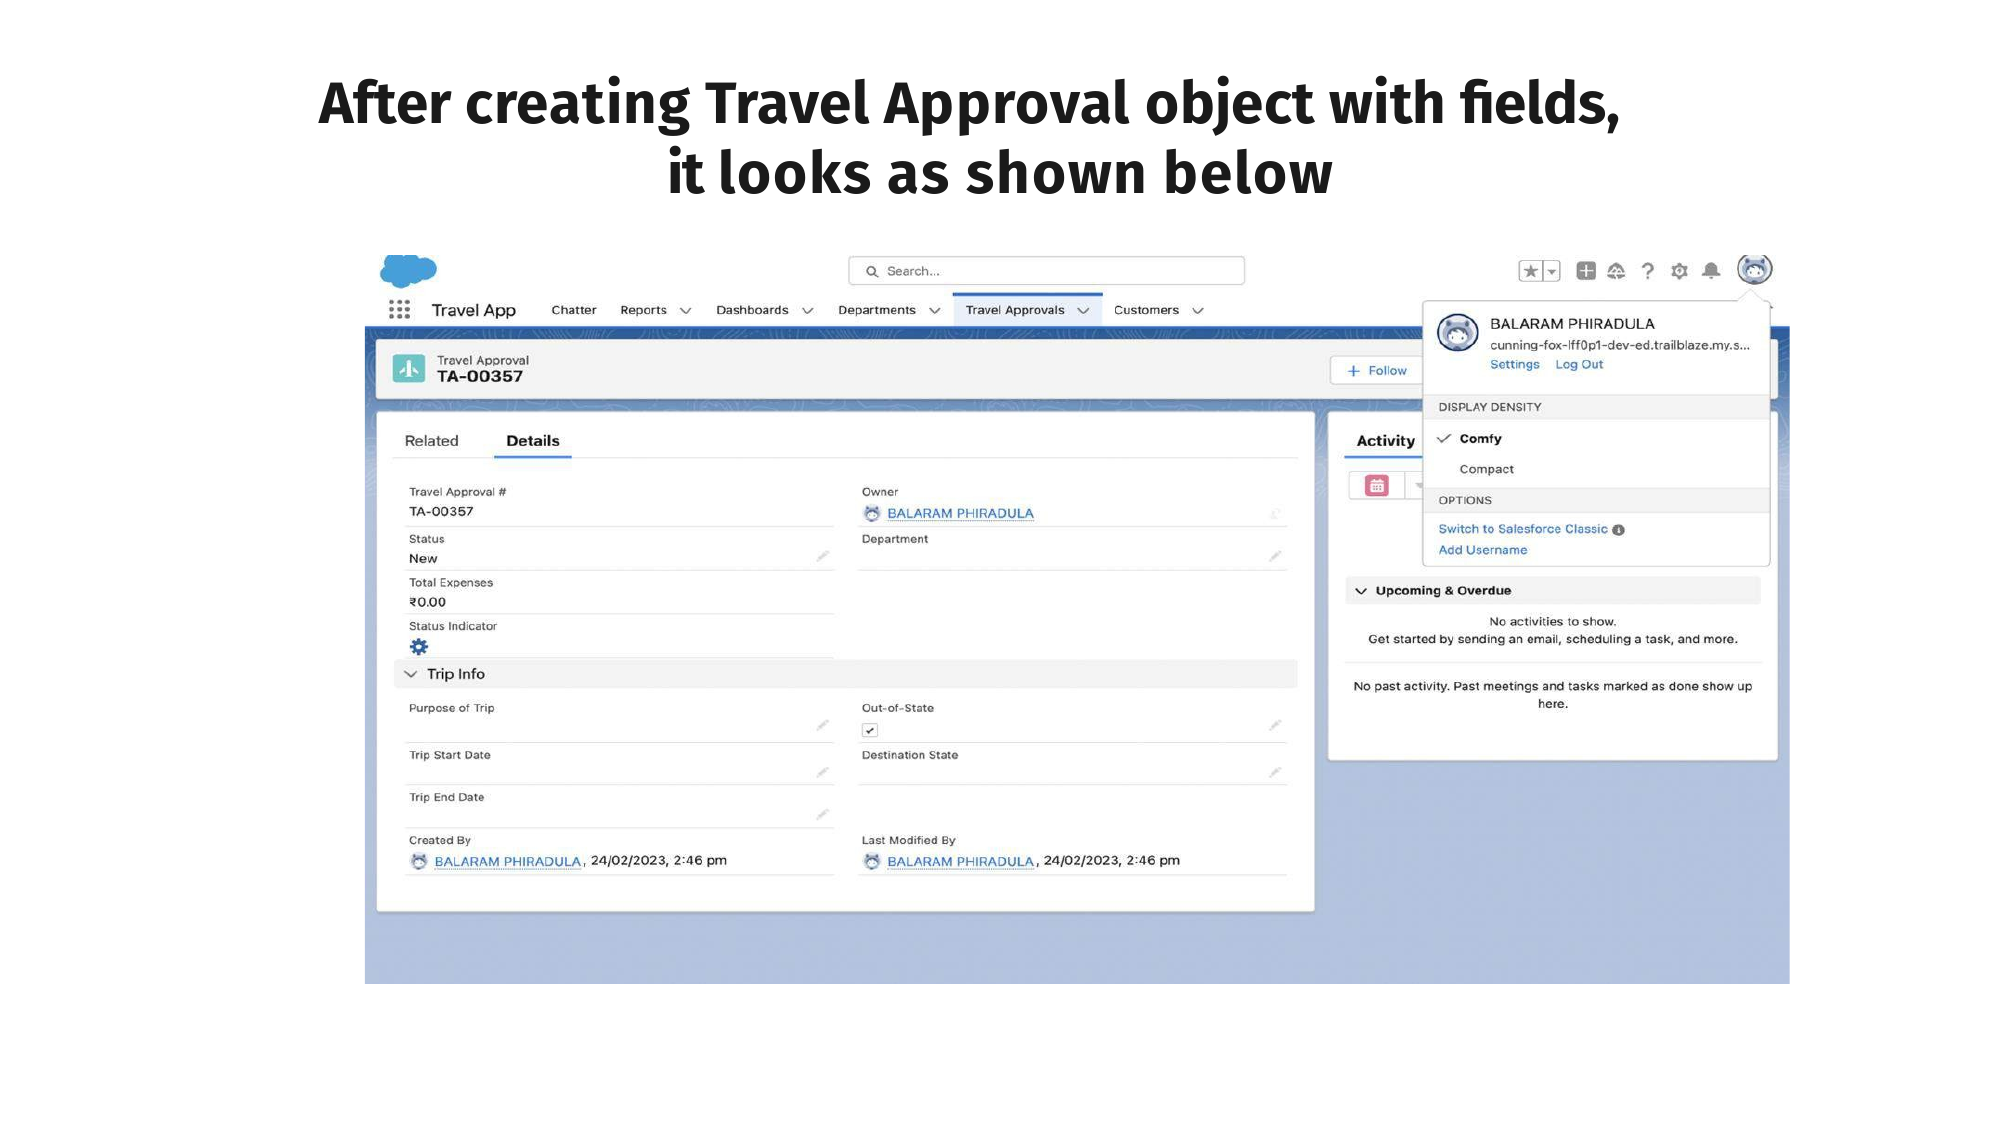

# After creating Travel Approval object with fields,  it looks as shown below